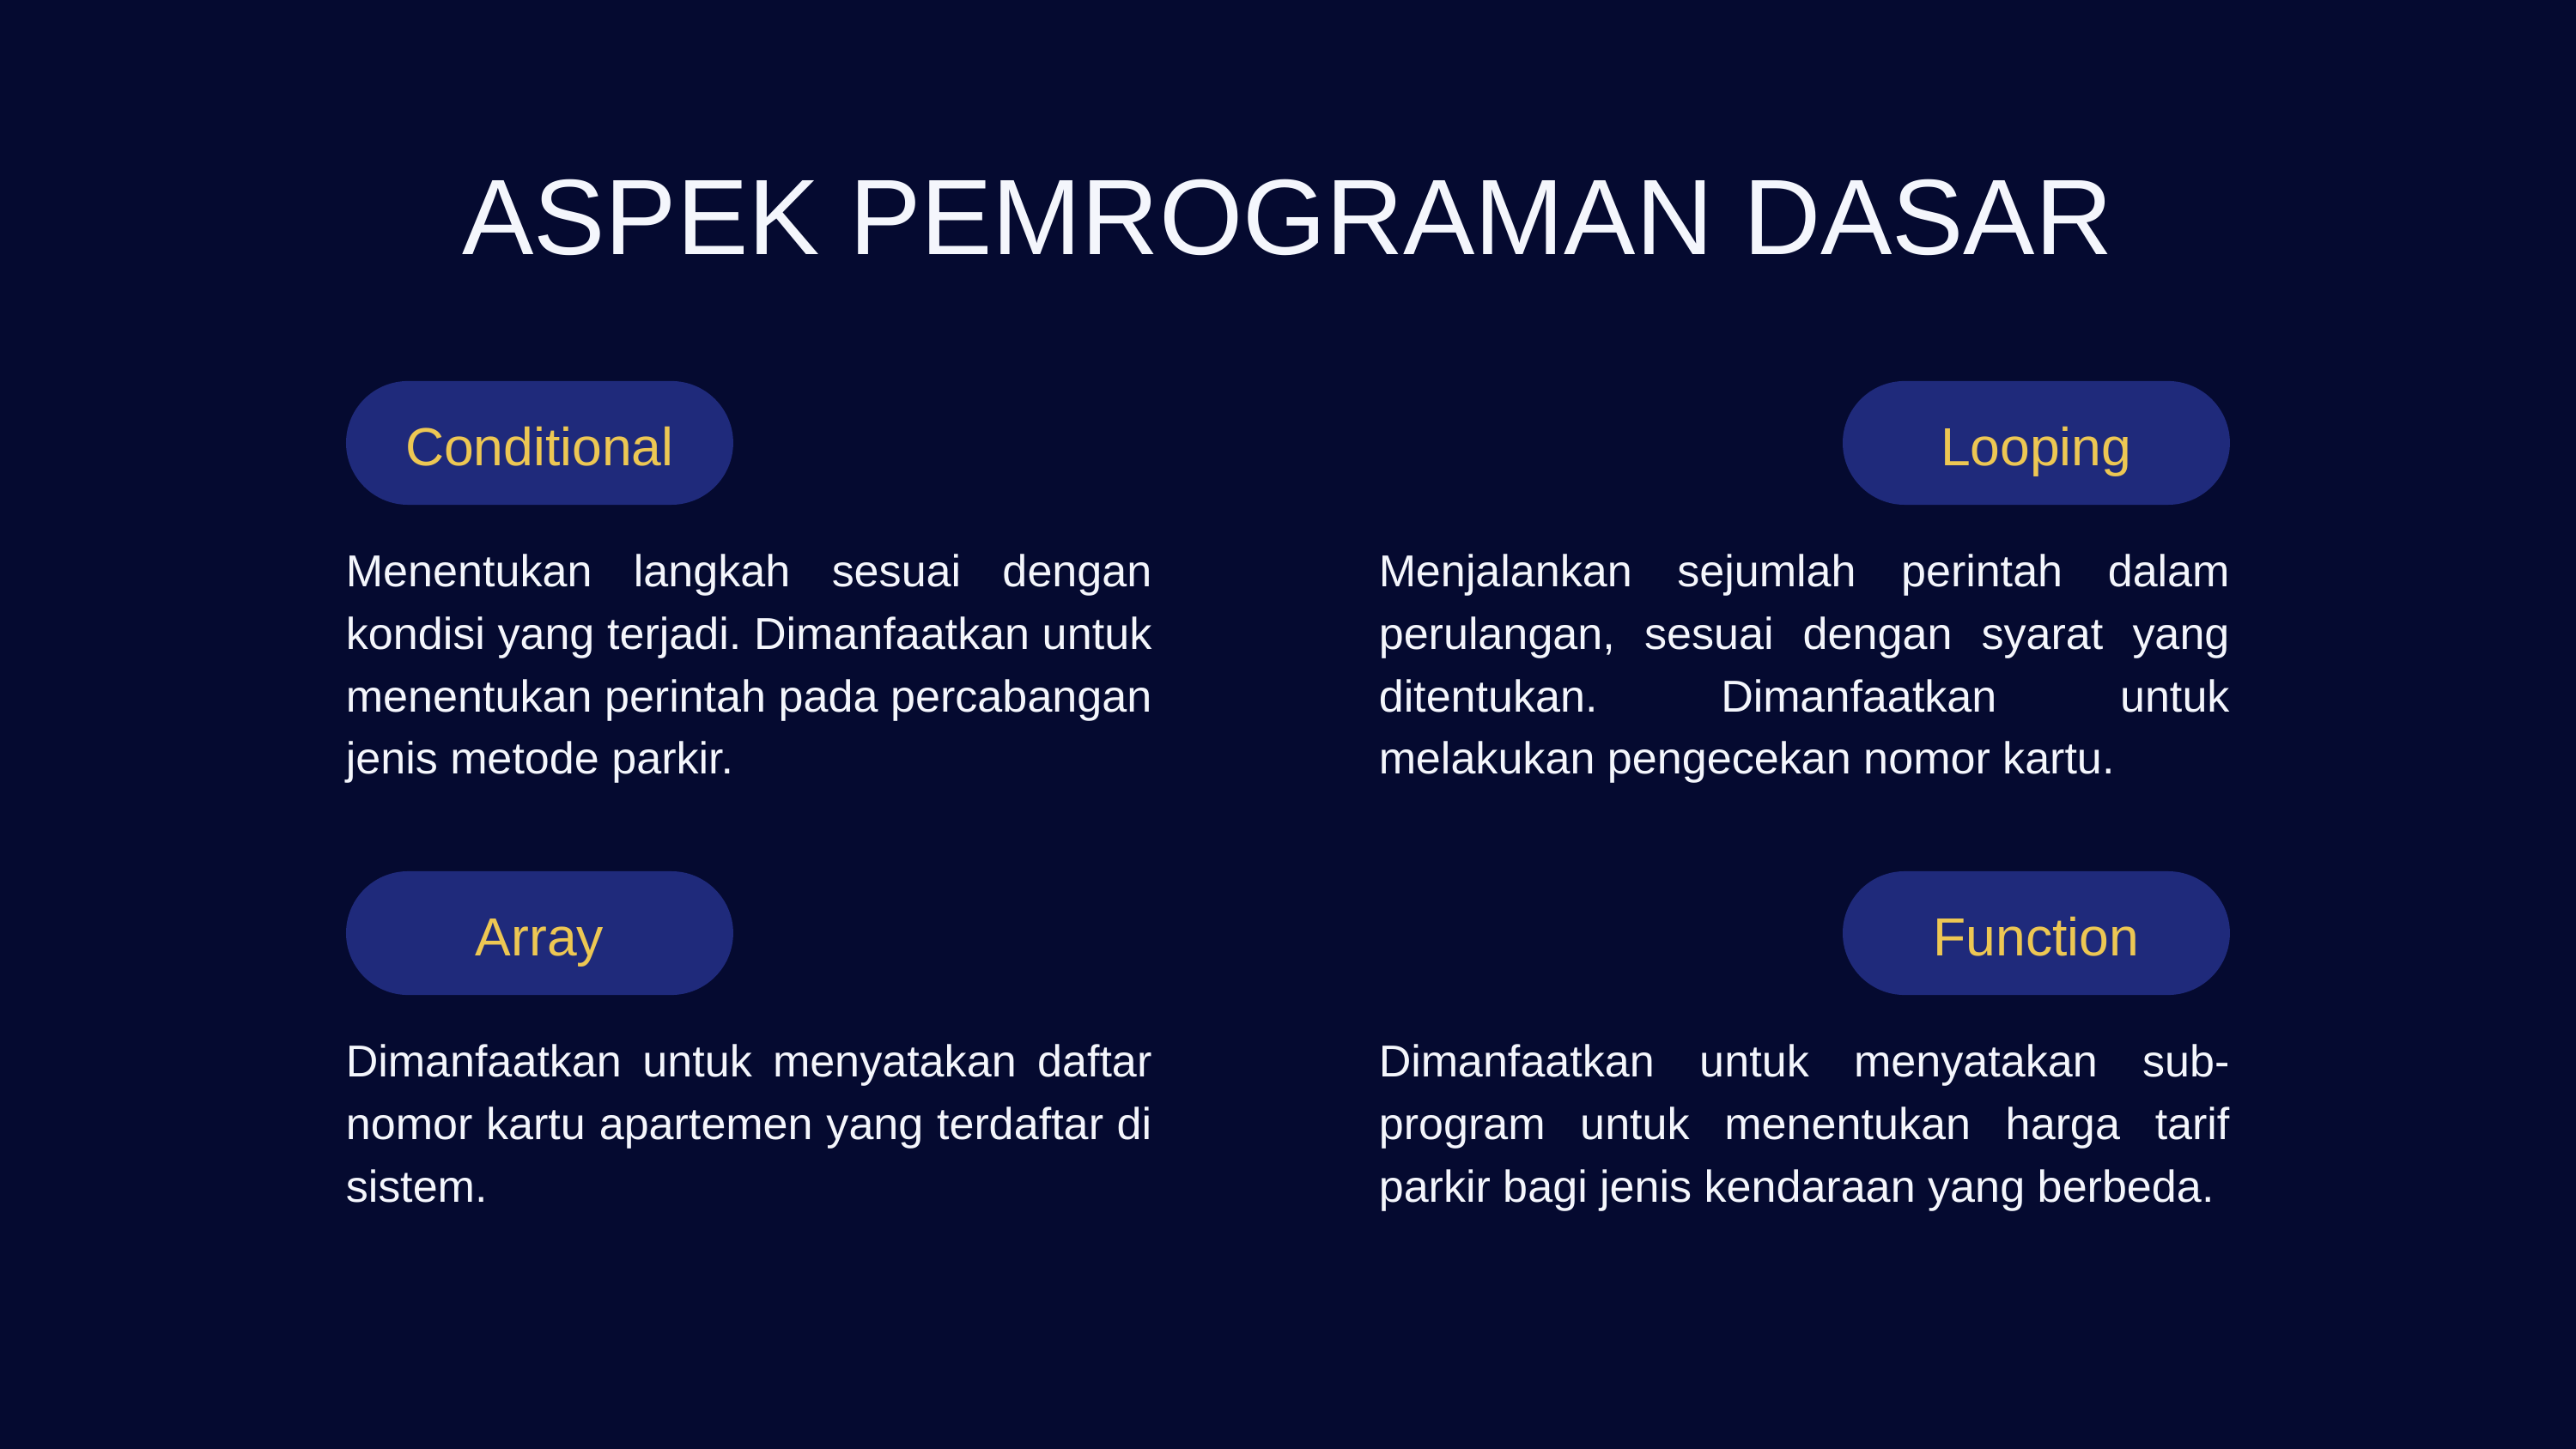

ASPEK PEMROGRAMAN DASAR

Conditional
Looping
Menentukan langkah sesuai dengan kondisi yang terjadi. Dimanfaatkan untuk menentukan perintah pada percabangan jenis metode parkir.
Menjalankan sejumlah perintah dalam perulangan, sesuai dengan syarat yang ditentukan. Dimanfaatkan untuk melakukan pengecekan nomor kartu.

Array
Function
Dimanfaatkan untuk menyatakan daftar nomor kartu apartemen yang terdaftar di sistem.
Dimanfaatkan untuk menyatakan sub-program untuk menentukan harga tarif parkir bagi jenis kendaraan yang berbeda.